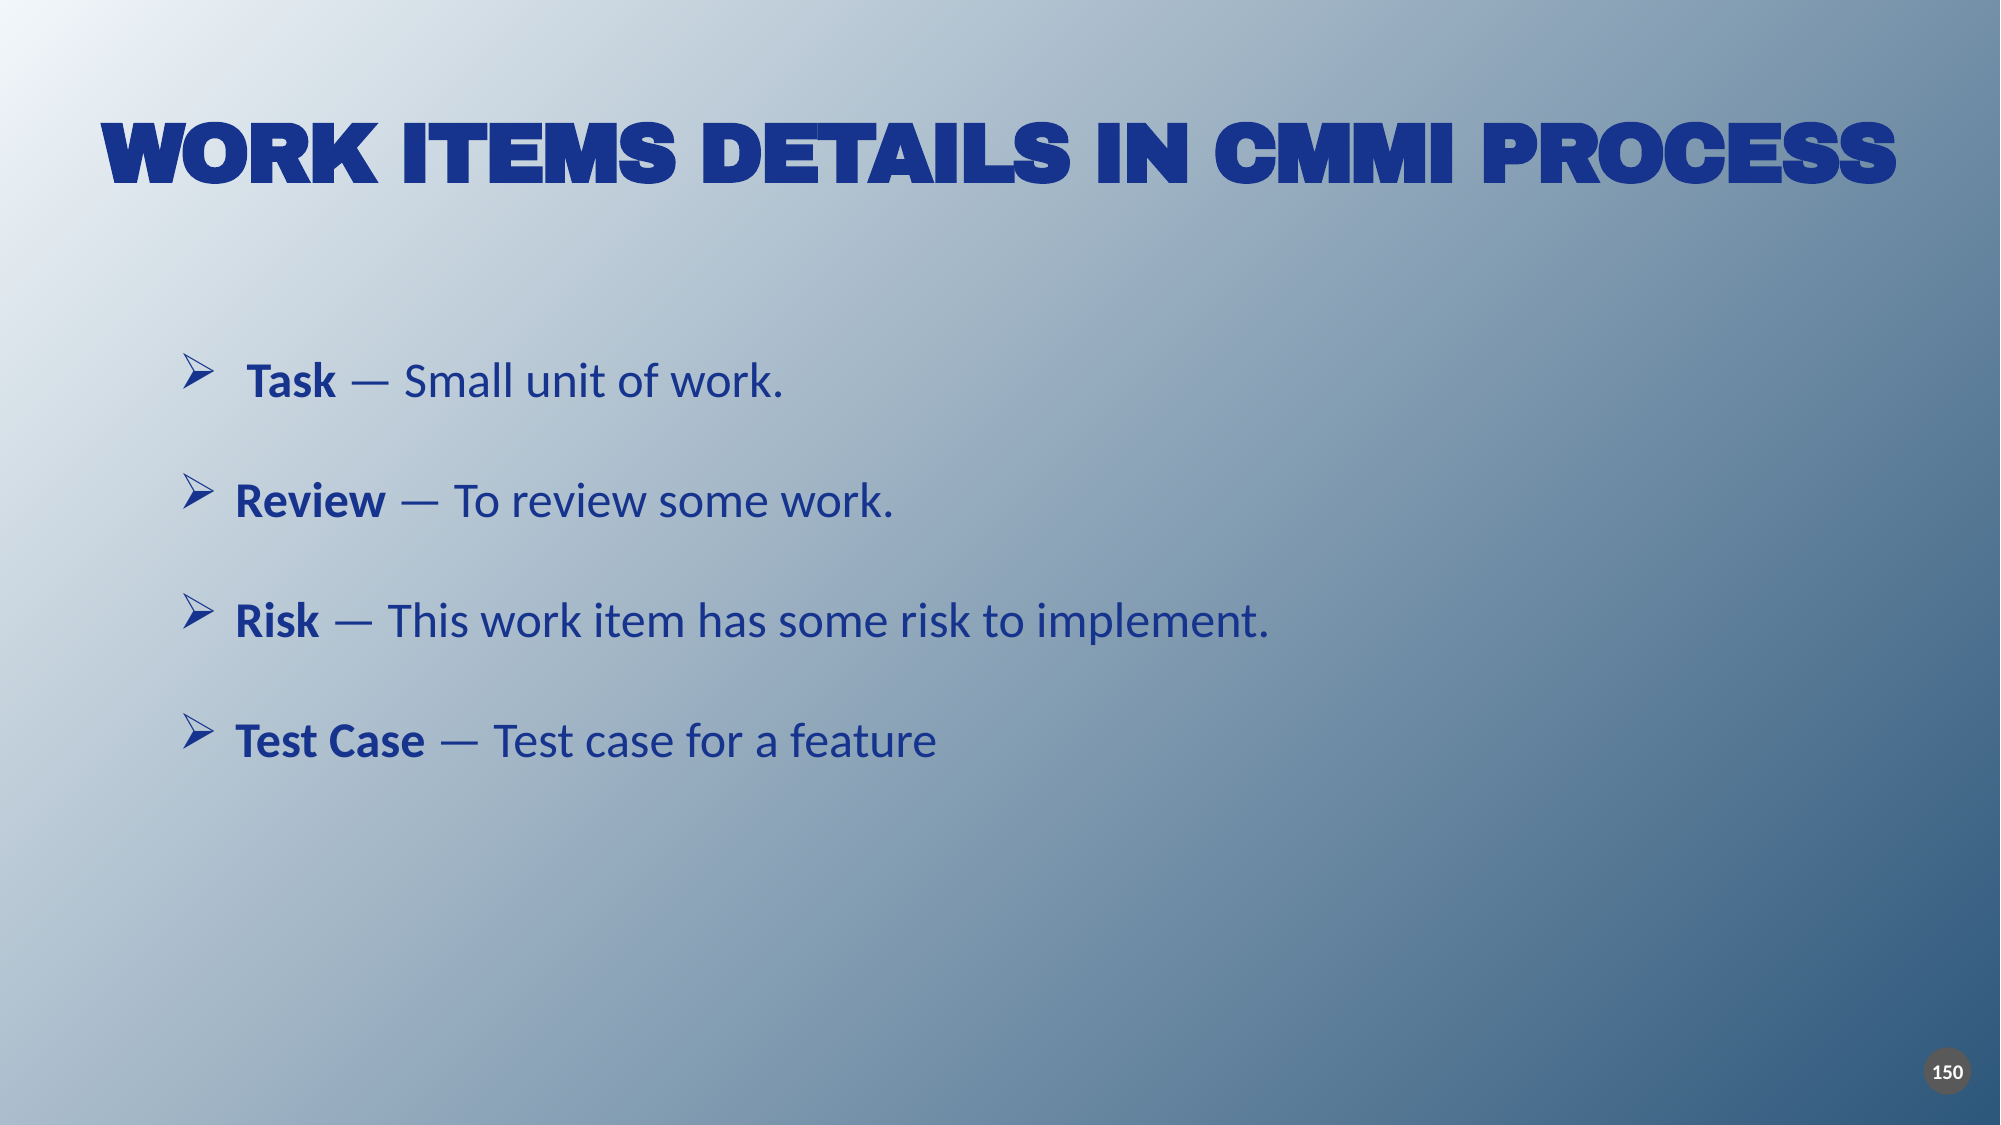

WORK ITEMS DETAILS IN CMMI PROCESS
 Task — Small unit of work.
Review — To review some work.
Risk — This work item has some risk to implement.
Test Case — Test case for a feature
150